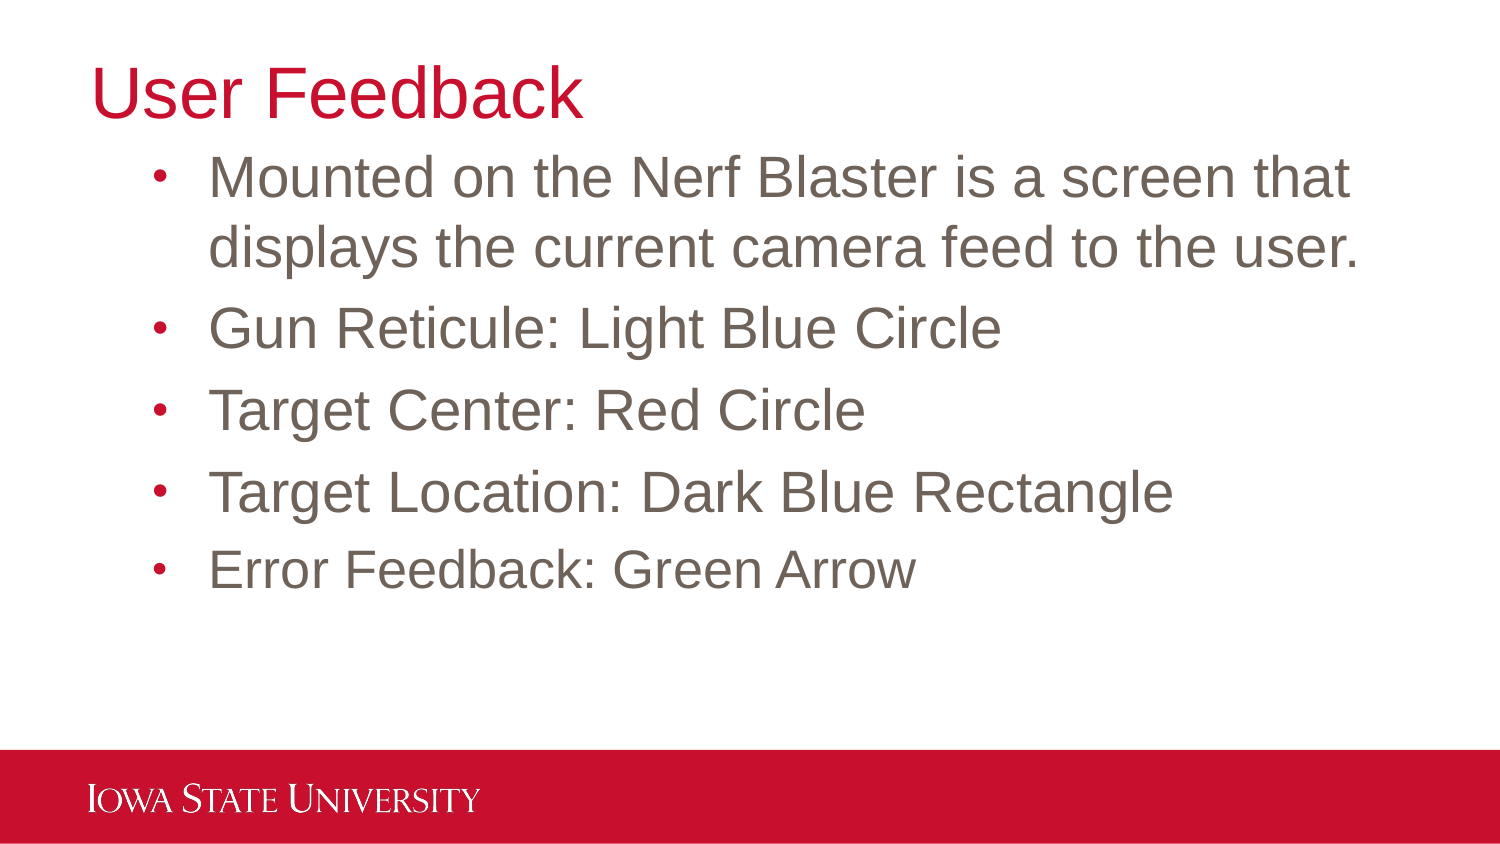

# User Feedback
Mounted on the Nerf Blaster is a screen that displays the current camera feed to the user.
Gun Reticule: Light Blue Circle
Target Center: Red Circle
Target Location: Dark Blue Rectangle
Error Feedback: Green Arrow